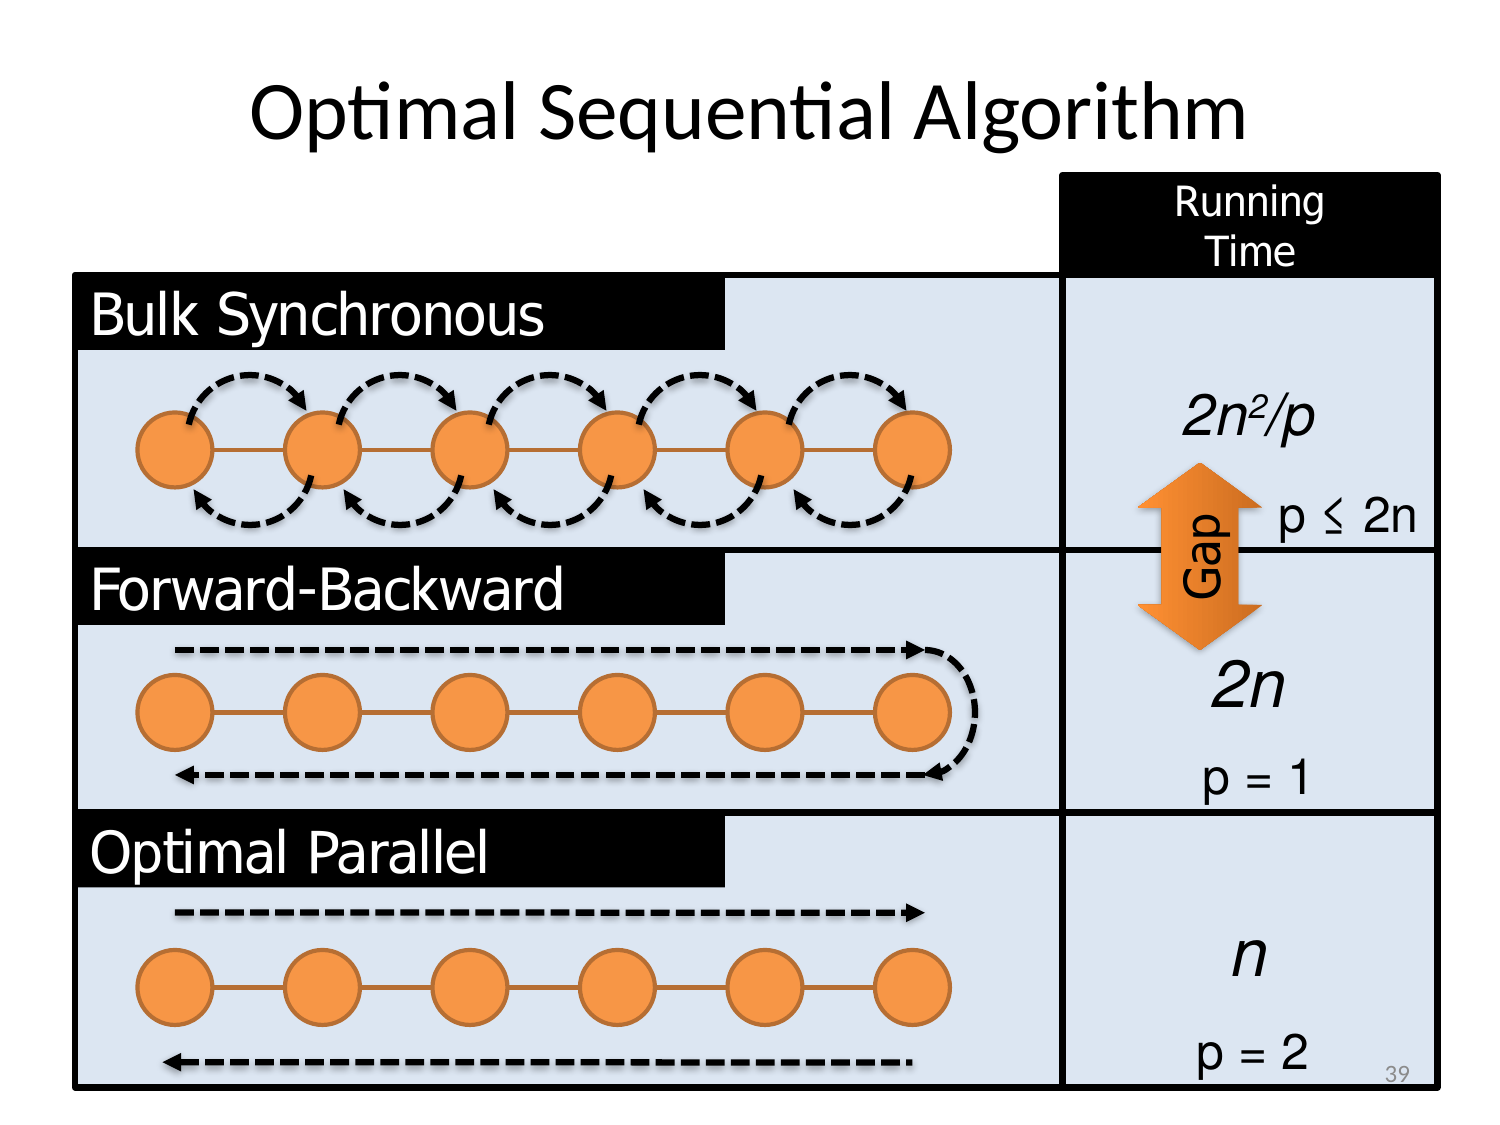

# Optimal Sequential Algorithm
Running
Time

Bulk Synchronous
2n2/p
p ≤ 2n

Gap
2n
p = 1

Forward-Backward

Optimal Parallel

n
p = 2
39